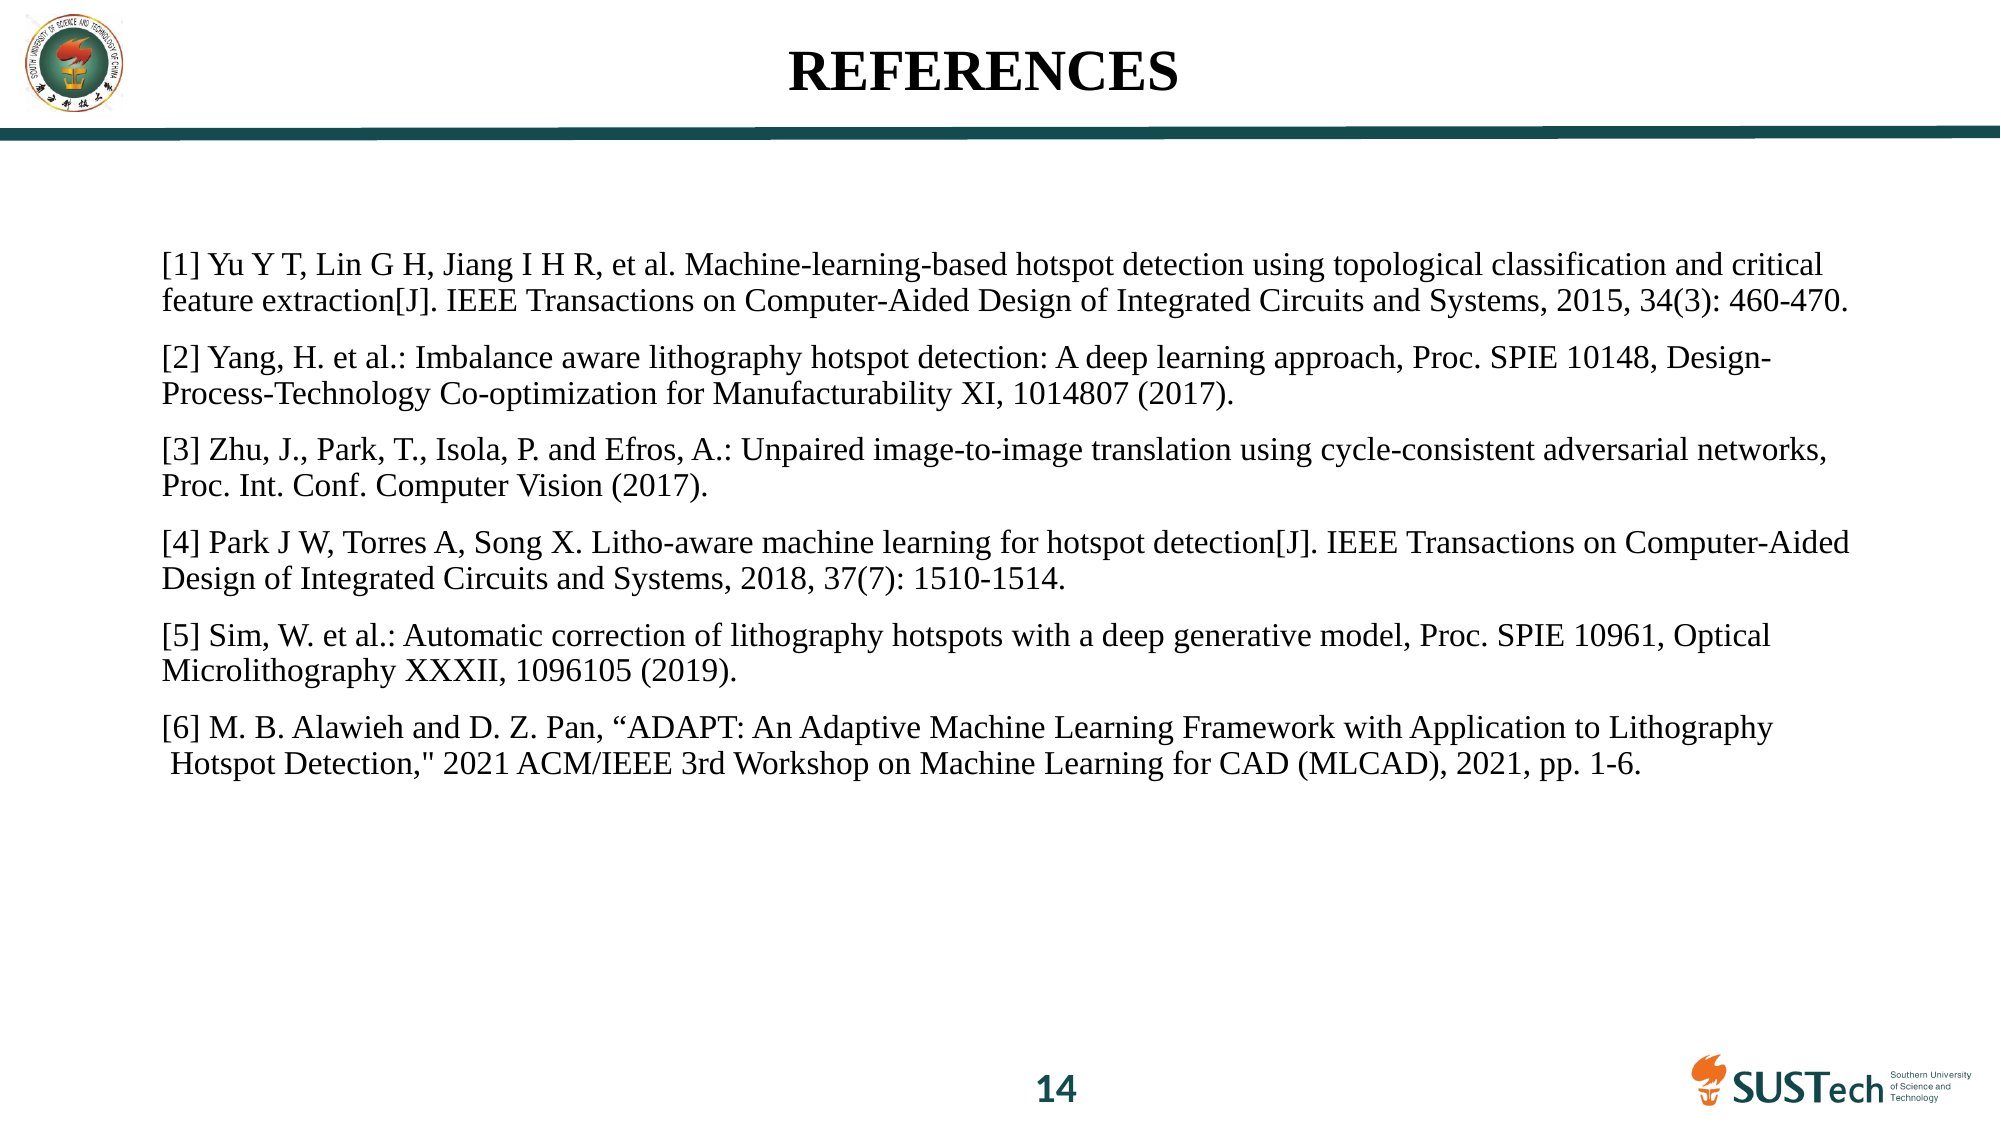

REFERENCES
[1] Yu Y T, Lin G H, Jiang I H R, et al. Machine-learning-based hotspot detection using topological classification and critical feature extraction[J]. IEEE Transactions on Computer-Aided Design of Integrated Circuits and Systems, 2015, 34(3): 460-470.
[2] Yang, H. et al.: Imbalance aware lithography hotspot detection: A deep learning approach, Proc. SPIE 10148, Design-Process-Technology Co-optimization for Manufacturability XI, 1014807 (2017).
[3] Zhu, J., Park, T., Isola, P. and Efros, A.: Unpaired image-to-image translation using cycle-consistent adversarial networks, Proc. Int. Conf. Computer Vision (2017).
[4] Park J W, Torres A, Song X. Litho-aware machine learning for hotspot detection[J]. IEEE Transactions on Computer-Aided Design of Integrated Circuits and Systems, 2018, 37(7): 1510-1514.
[5] Sim, W. et al.: Automatic correction of lithography hotspots with a deep generative model, Proc. SPIE 10961, Optical Microlithography XXXII, 1096105 (2019).
[6] M. B. Alawieh and D. Z. Pan, “ADAPT: An Adaptive Machine Learning Framework with Application to Lithography           Hotspot Detection," 2021 ACM/IEEE 3rd Workshop on Machine Learning for CAD (MLCAD), 2021, pp. 1-6.

14